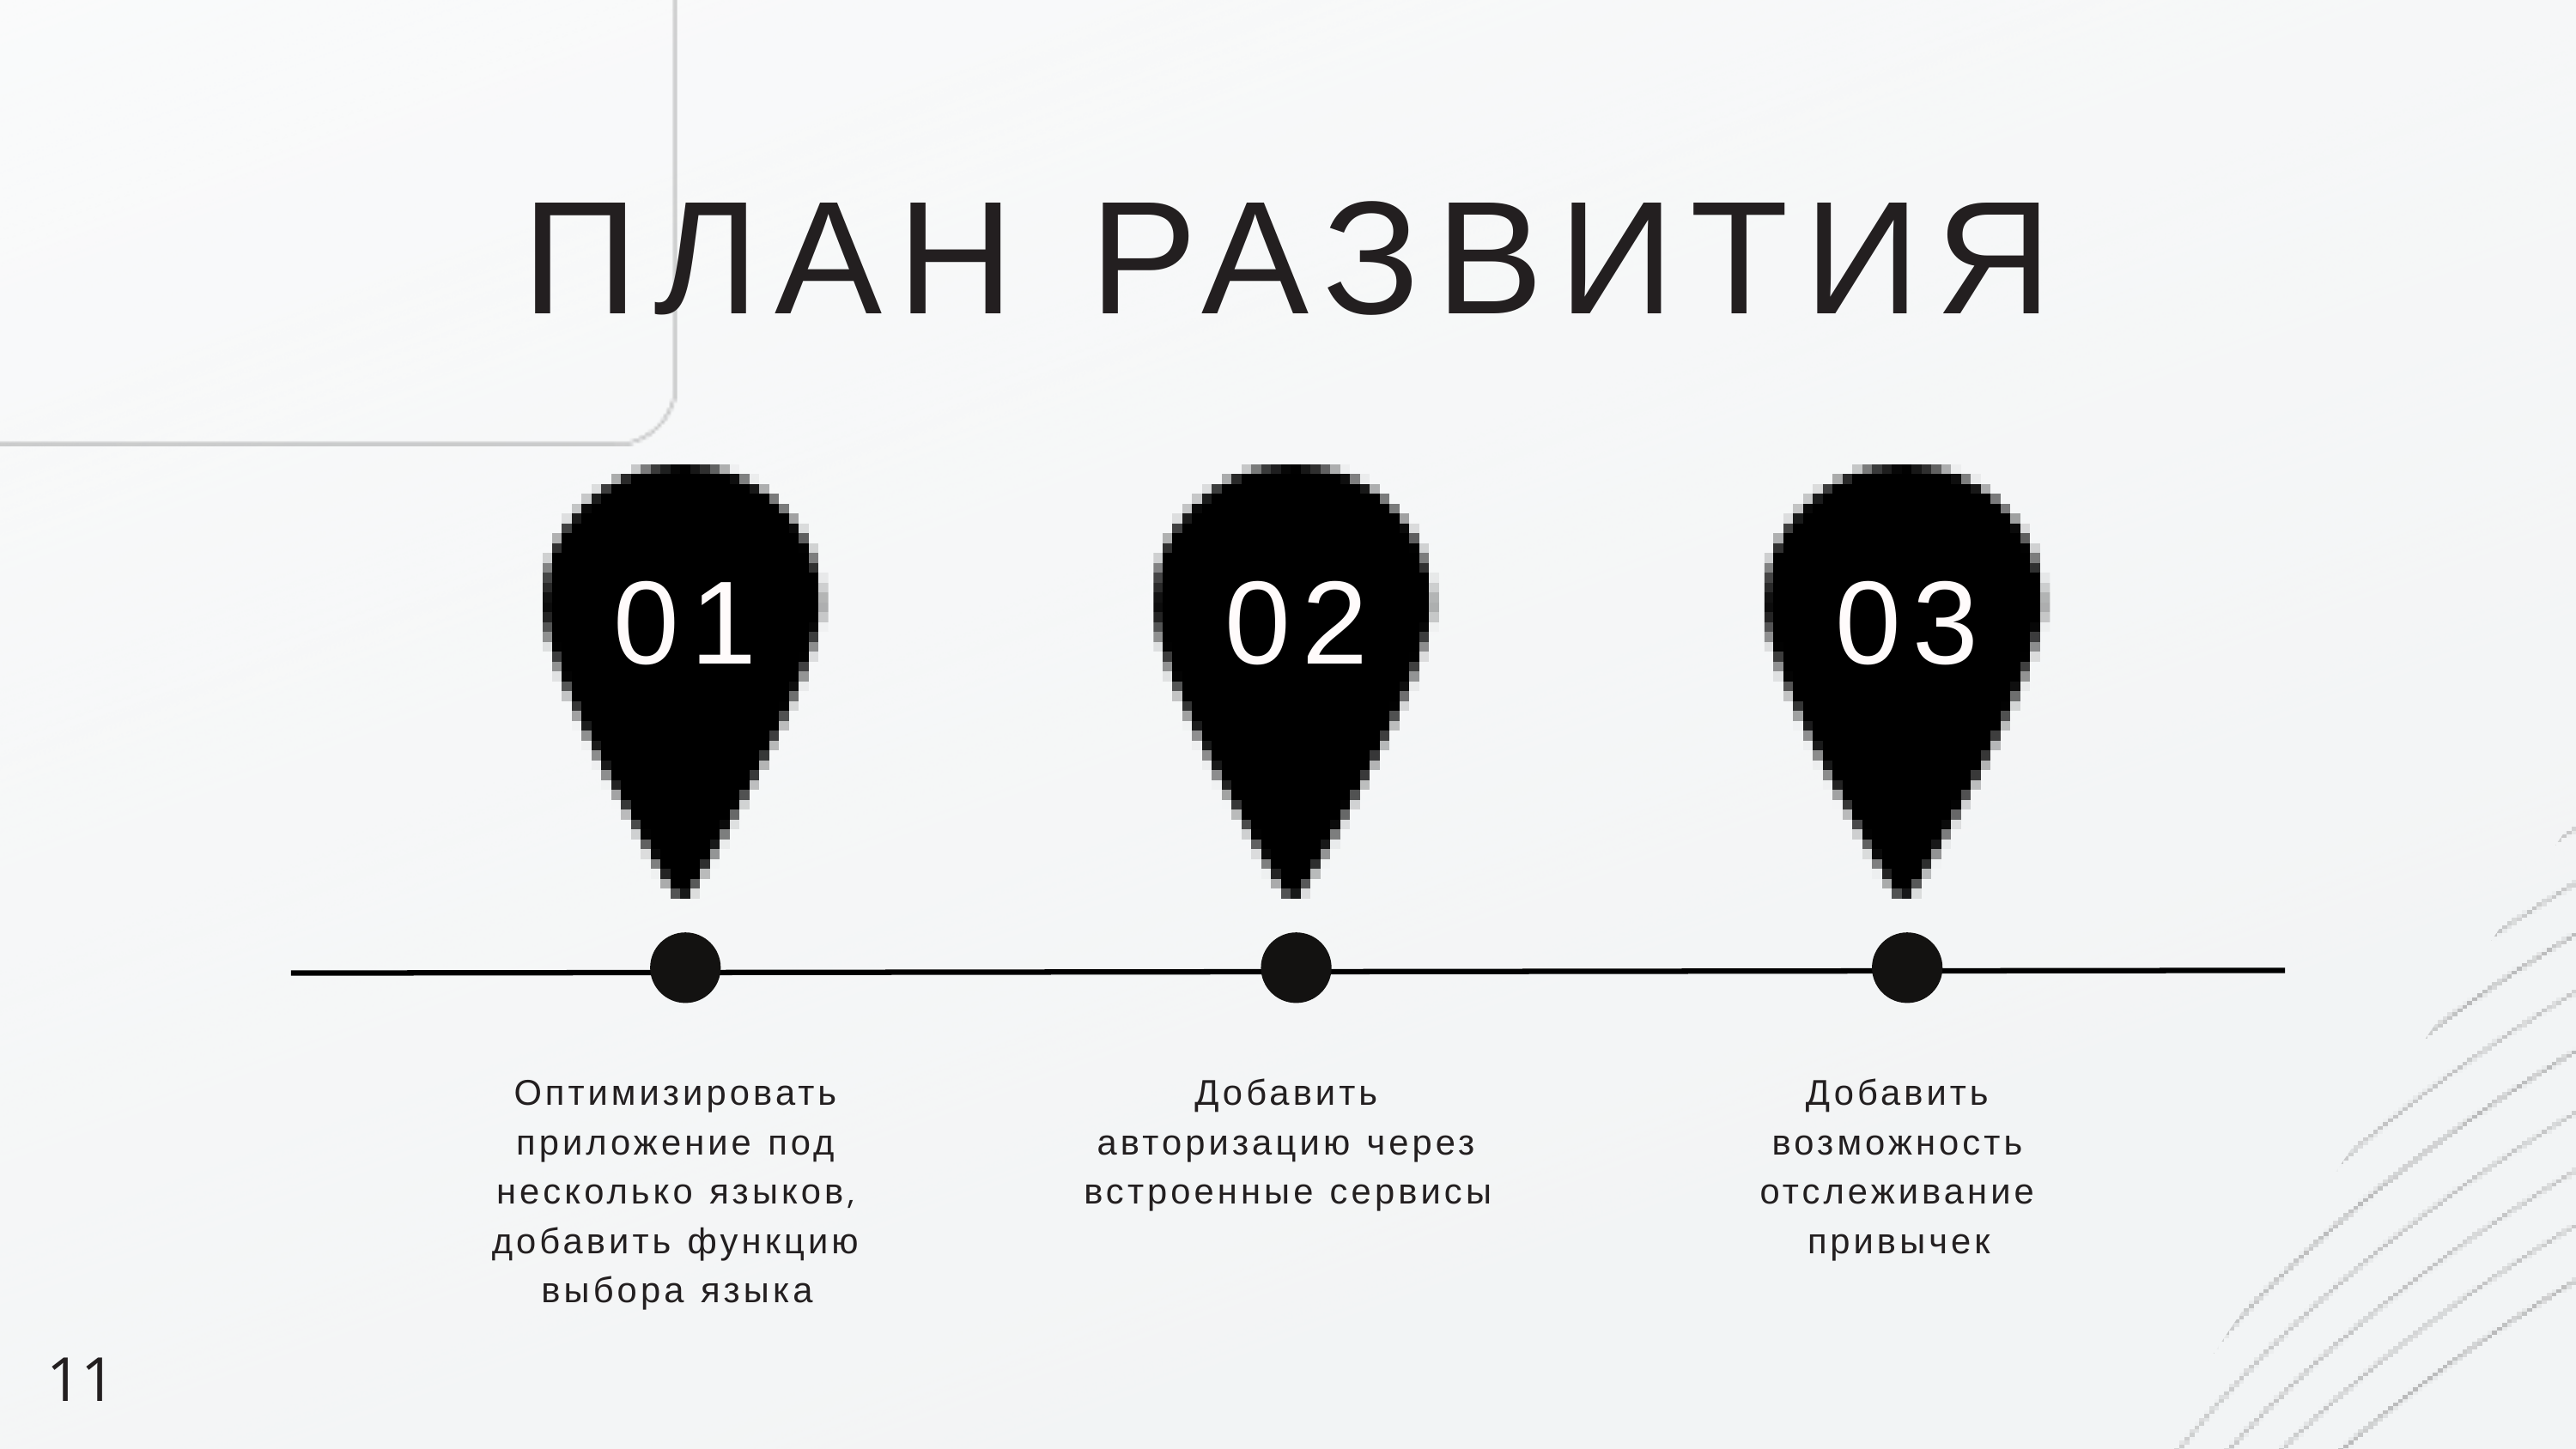

ПЛАН РАЗВИТИЯ

01
02
03

Оптимизировать приложение под несколько языков, добавить функцию выбора языка
Добавить авторизацию через встроенные сервисы
Добавить возможность отслеживание привычек
11